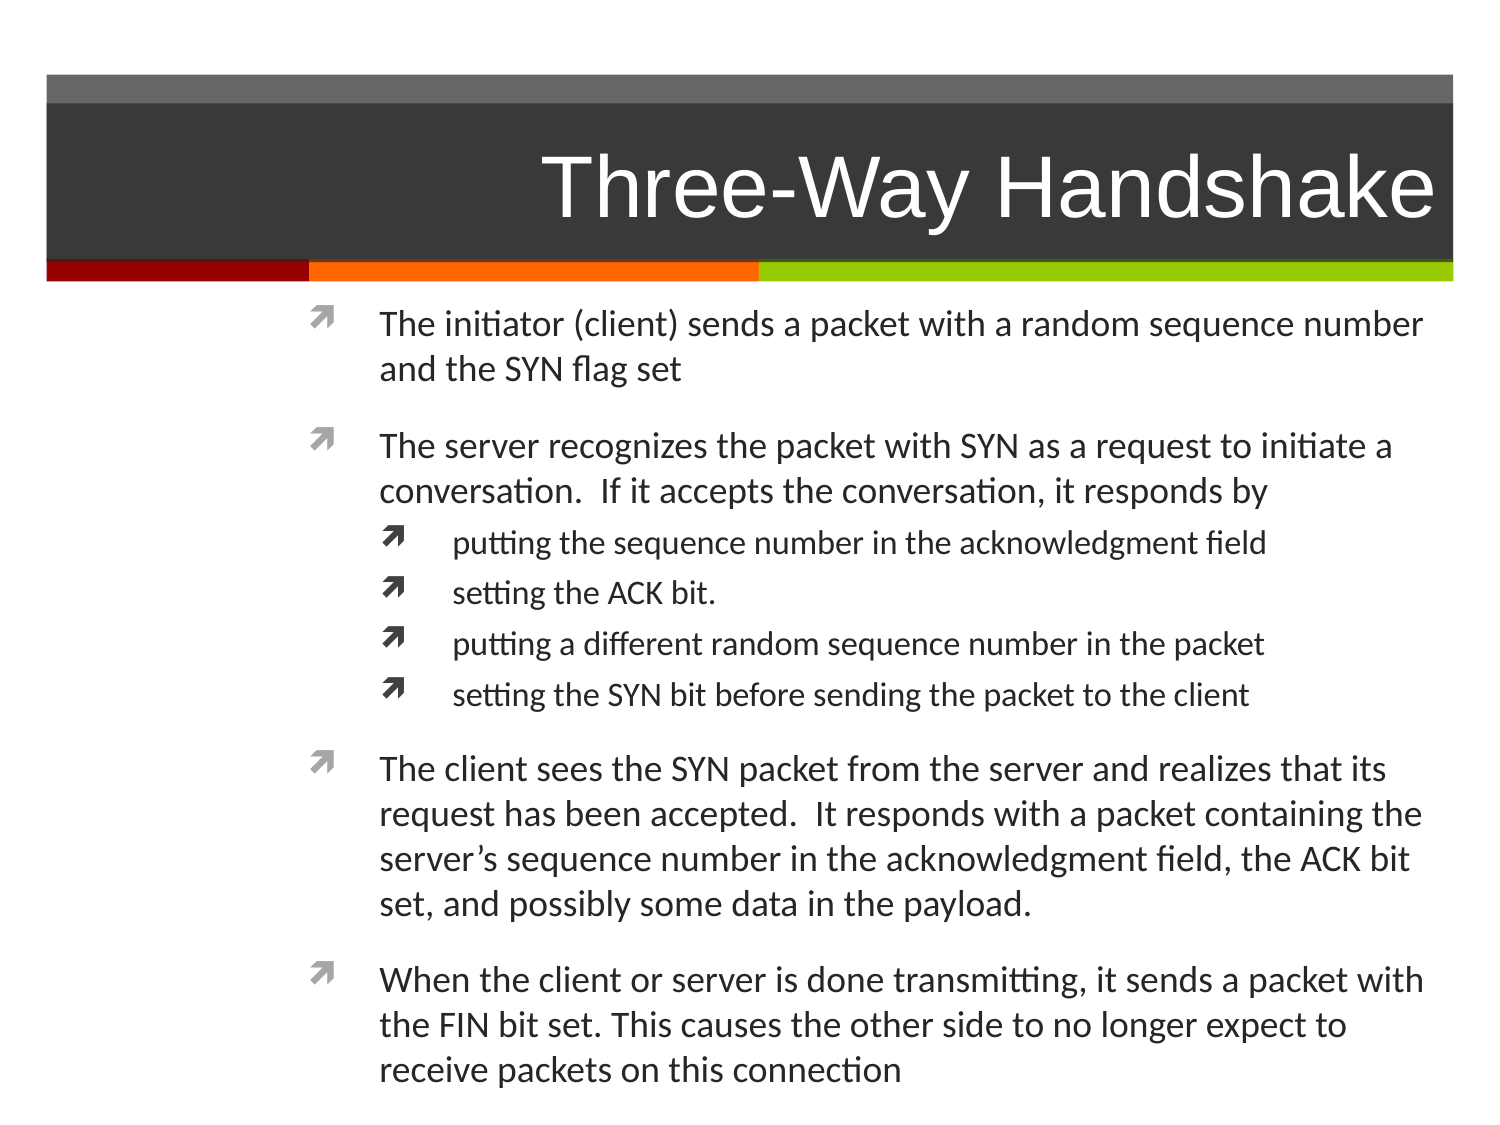

# Three-Way Handshake
The initiator (client) sends a packet with a random sequence number and the SYN flag set
The server recognizes the packet with SYN as a request to initiate a conversation.  If it accepts the conversation, it responds by
putting the sequence number in the acknowledgment field
setting the ACK bit.
putting a different random sequence number in the packet
setting the SYN bit before sending the packet to the client
The client sees the SYN packet from the server and realizes that its request has been accepted.  It responds with a packet containing the server’s sequence number in the acknowledgment field, the ACK bit set, and possibly some data in the payload.
When the client or server is done transmitting, it sends a packet with the FIN bit set. This causes the other side to no longer expect to receive packets on this connection